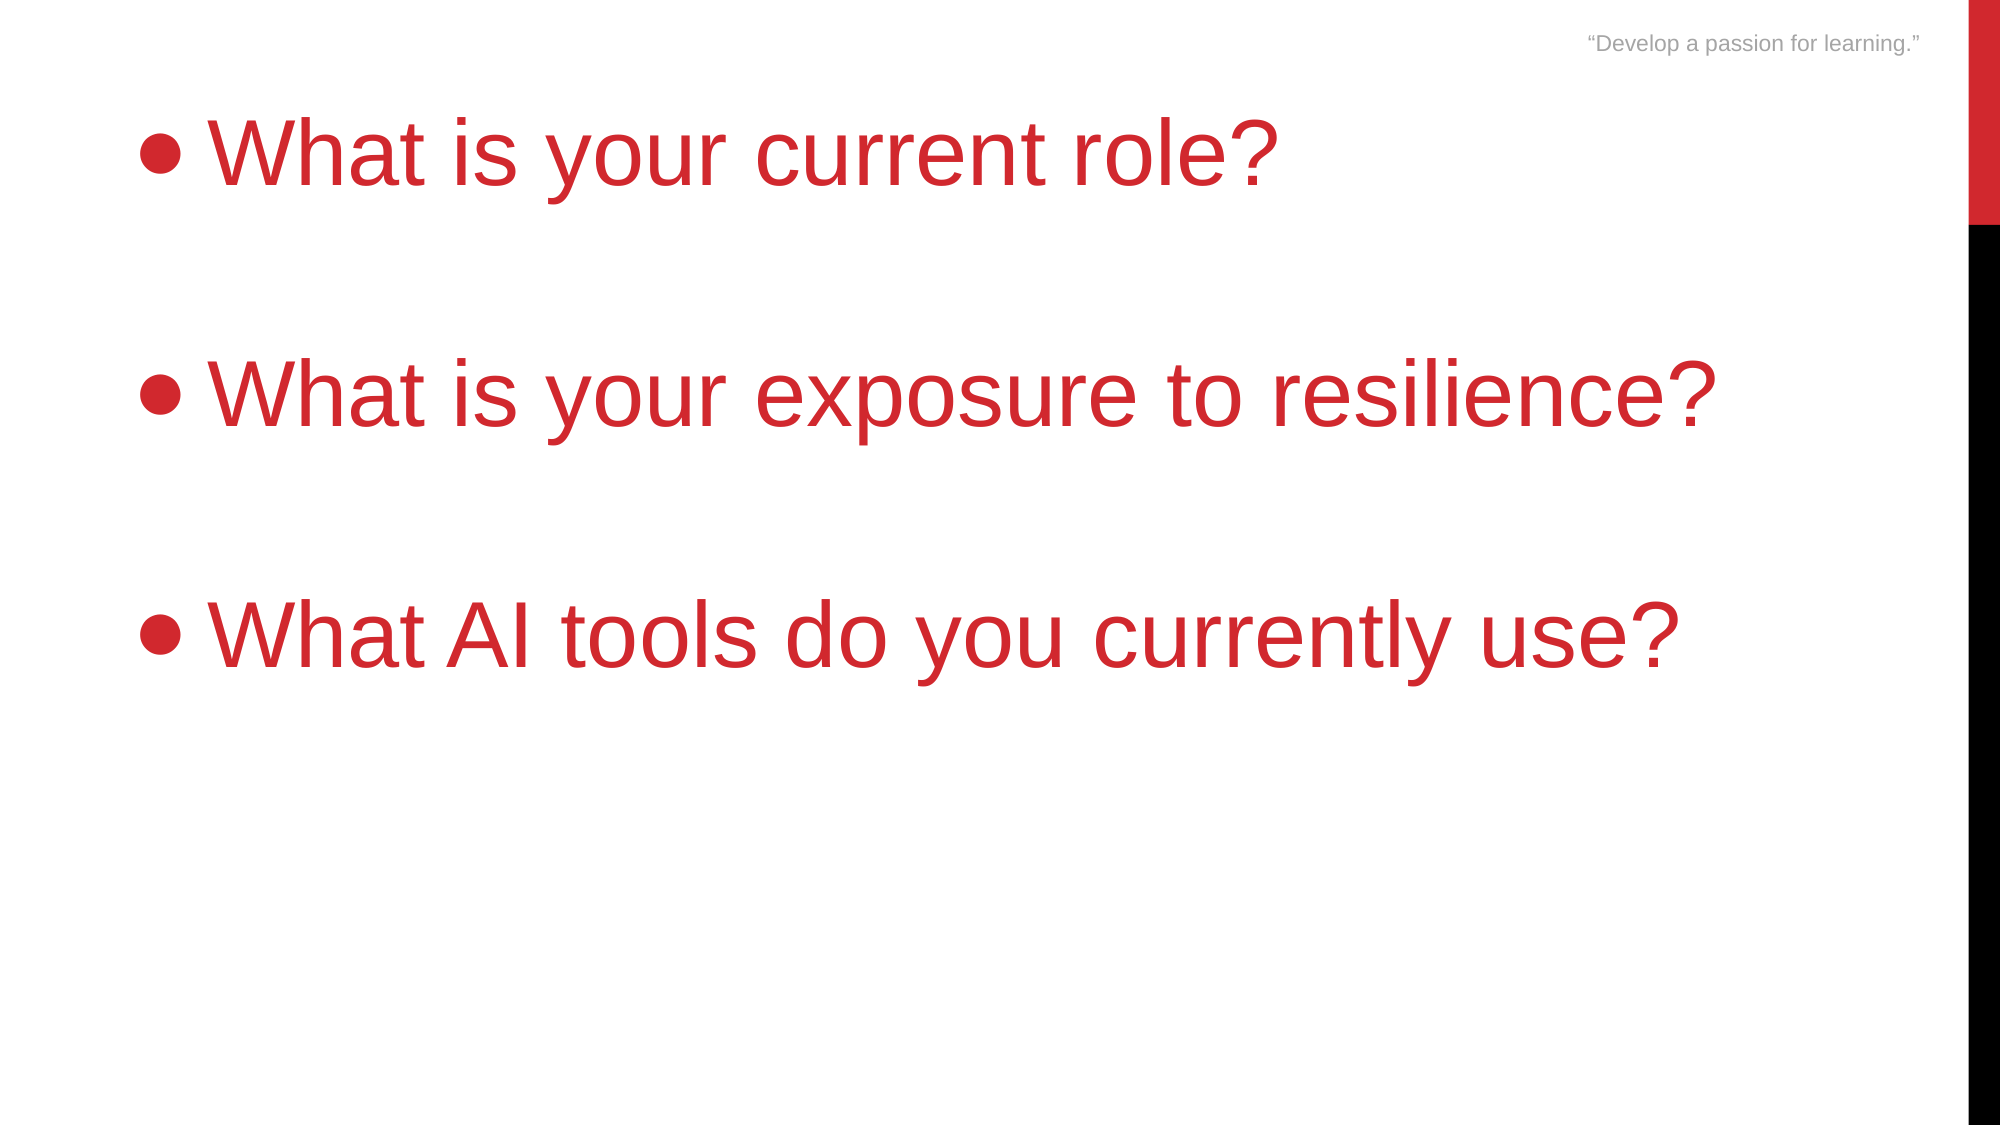

“Develop a passion for learning.”
What is your current role?

What is your exposure to resilience?

What AI tools do you currently use?